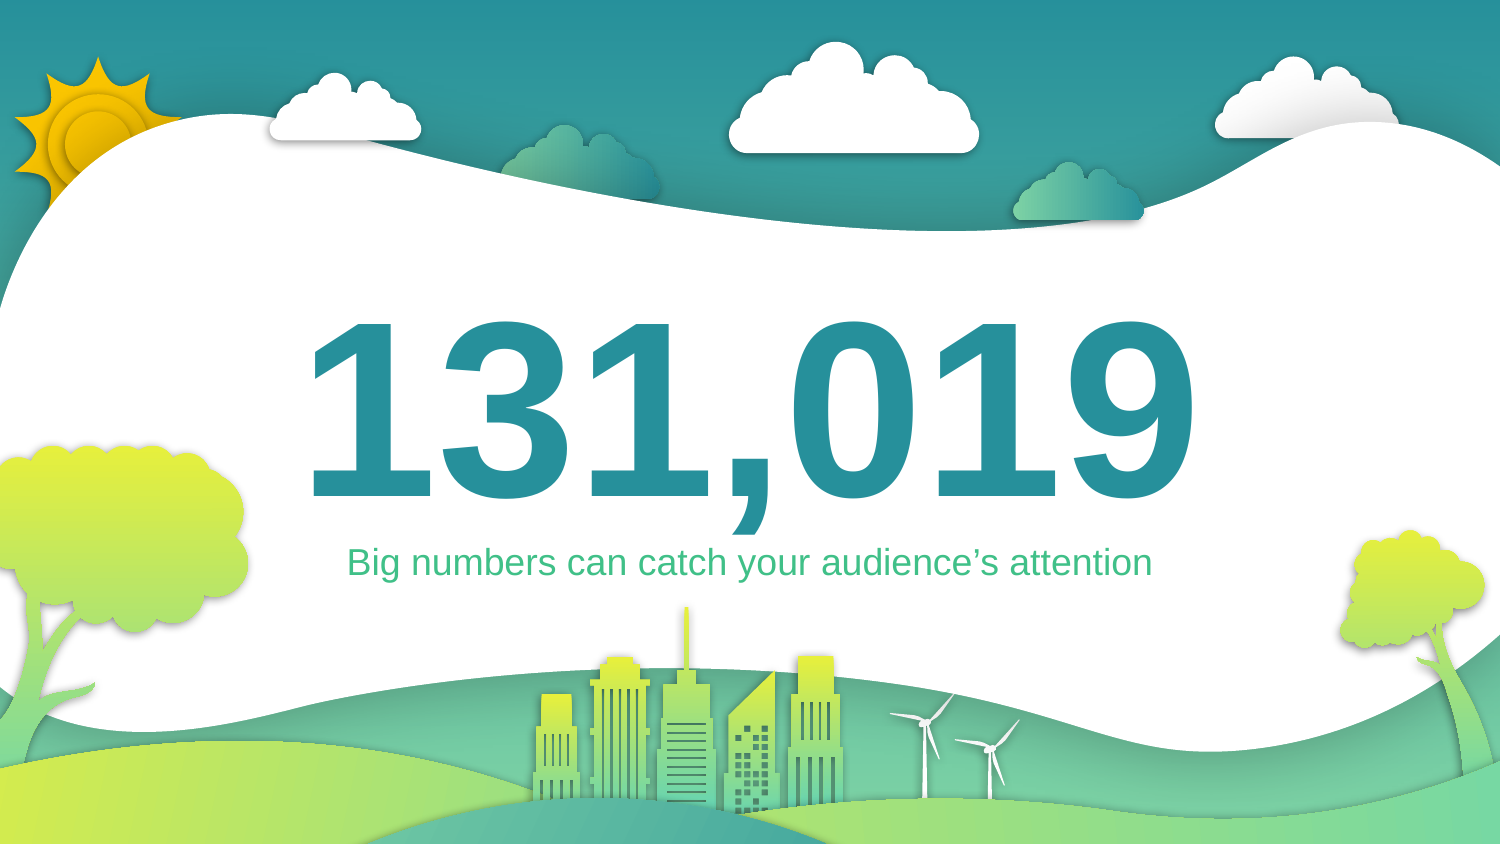

# 131,019
Big numbers can catch your audience’s attention